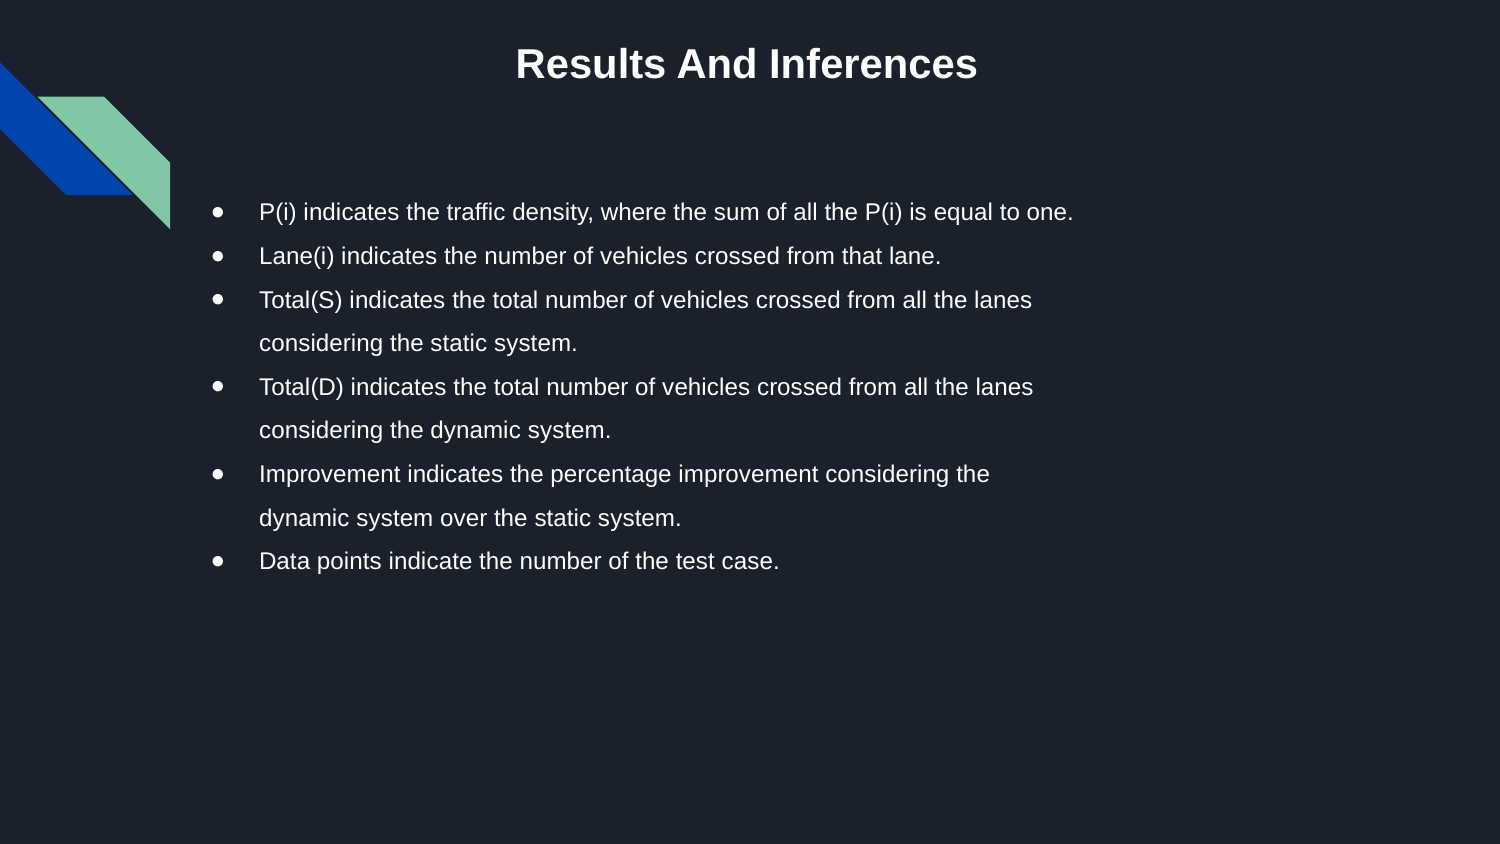

# Results And Inferences
P(i) indicates the traffic density, where the sum of all the P(i) is equal to one.
Lane(i) indicates the number of vehicles crossed from that lane.
Total(S) indicates the total number of vehicles crossed from all the lanes considering the static system.
Total(D) indicates the total number of vehicles crossed from all the lanes considering the dynamic system.
Improvement indicates the percentage improvement considering the dynamic system over the static system.
Data points indicate the number of the test case.